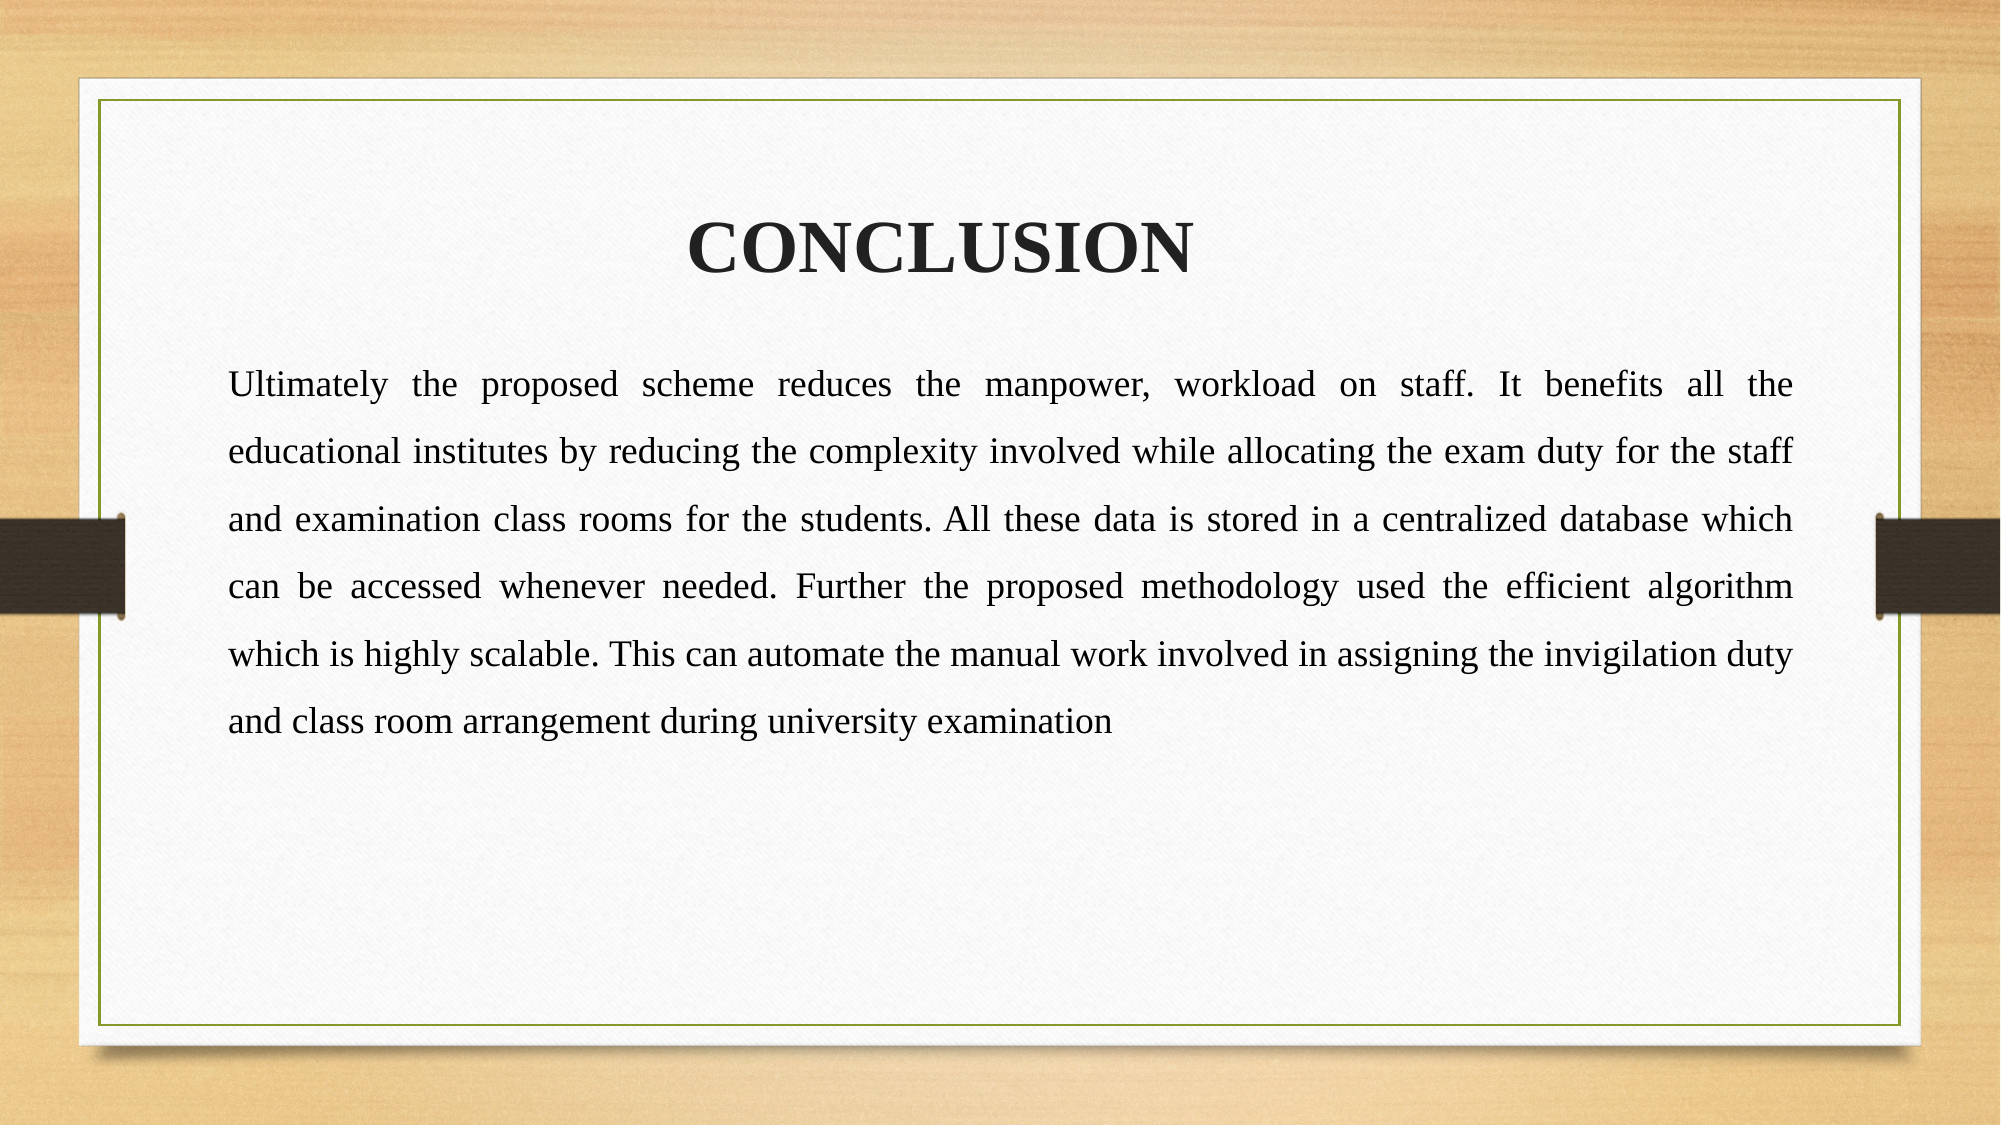

CONCLUSION
Ultimately the proposed scheme reduces the manpower, workload on staff. It benefits all the educational institutes by reducing the complexity involved while allocating the exam duty for the staff and examination class rooms for the students. All these data is stored in a centralized database which can be accessed whenever needed. Further the proposed methodology used the efficient algorithm which is highly scalable. This can automate the manual work involved in assigning the invigilation duty and class room arrangement during university examination